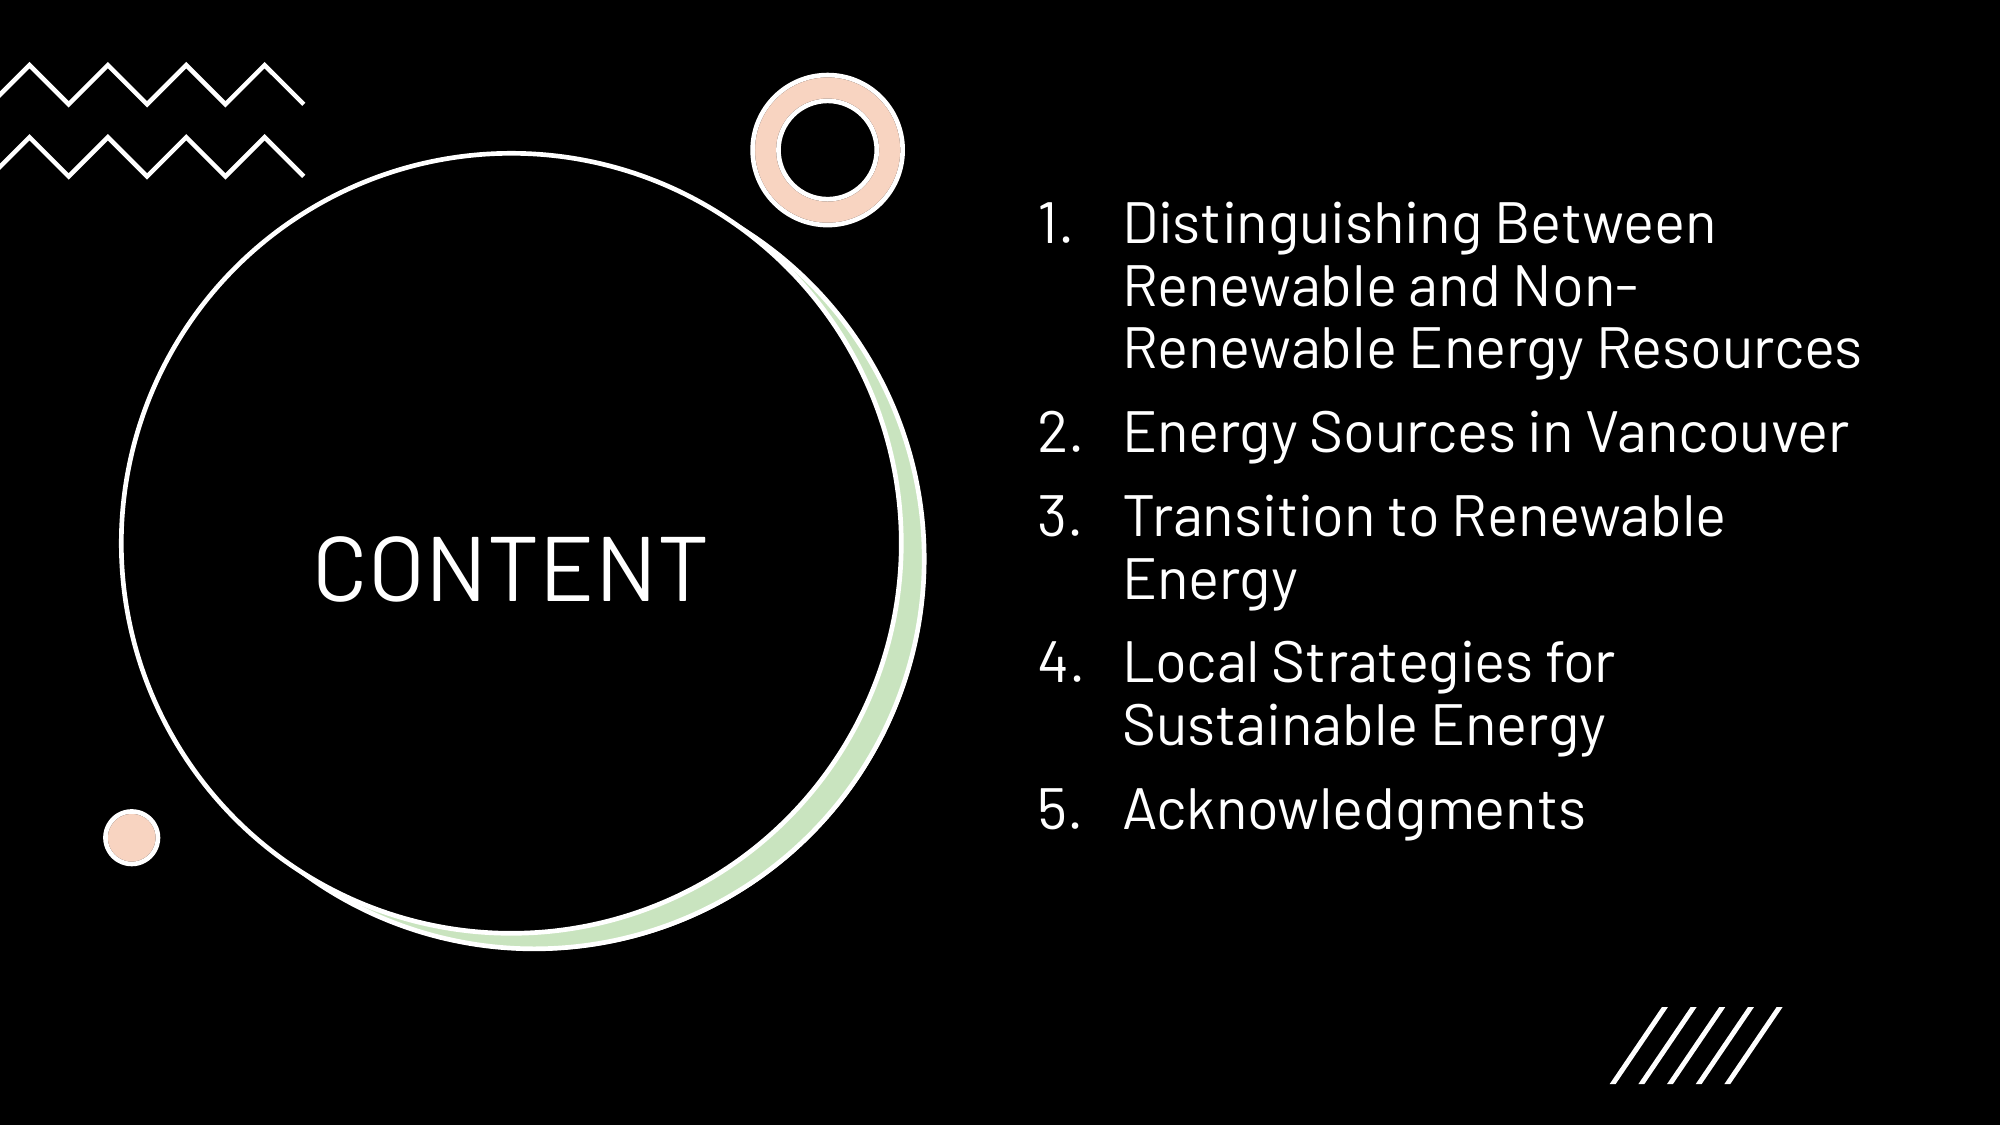

Distinguishing Between Renewable and Non-Renewable Energy Resources
Energy Sources in Vancouver
Transition to Renewable Energy
Local Strategies for Sustainable Energy
Acknowledgments
# CONTENT